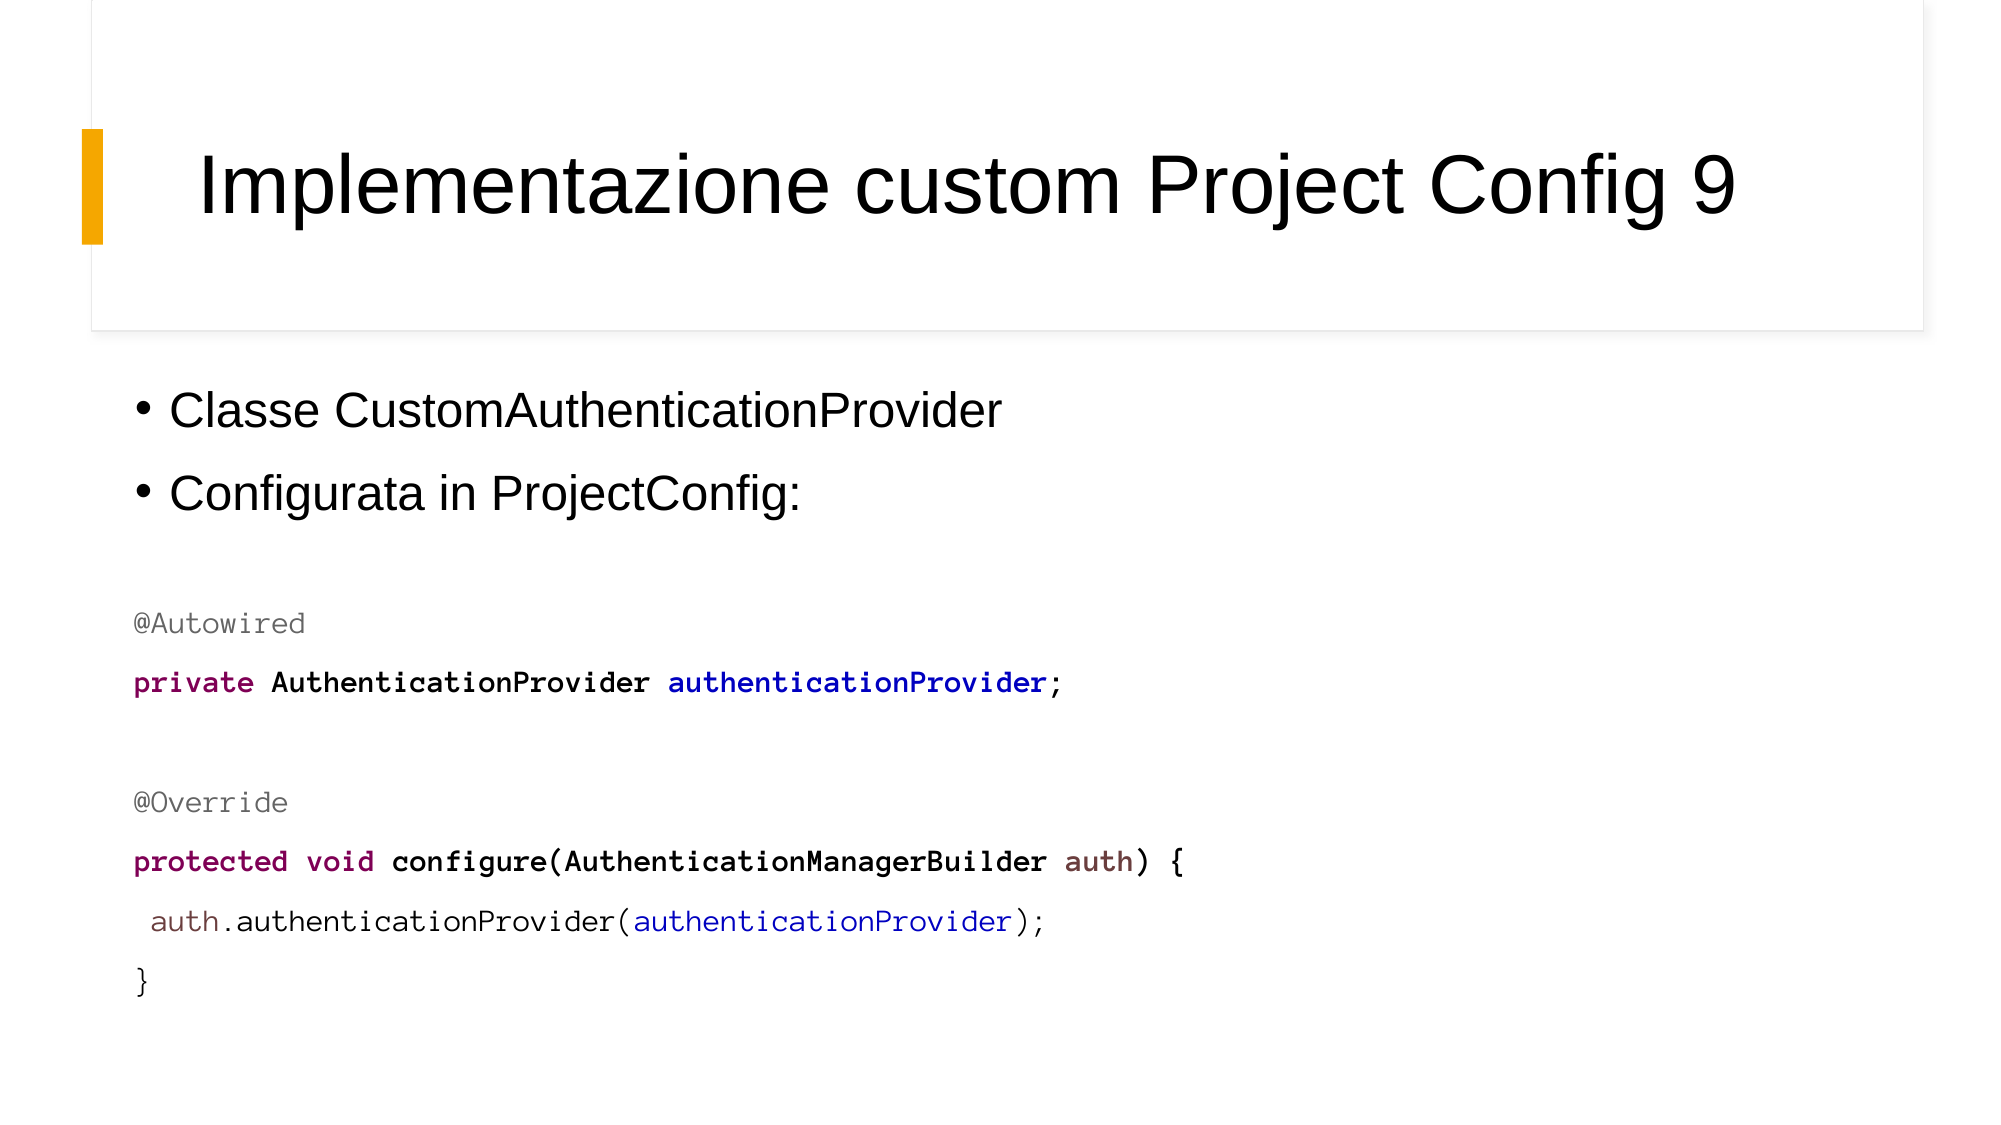

# Implementazione custom Project Config 9
Classe CustomAuthenticationProvider
Configurata in ProjectConfig:

@Autowired
private AuthenticationProvider authenticationProvider;

@Override
protected void configure(AuthenticationManagerBuilder auth) {
 auth.authenticationProvider(authenticationProvider);
}